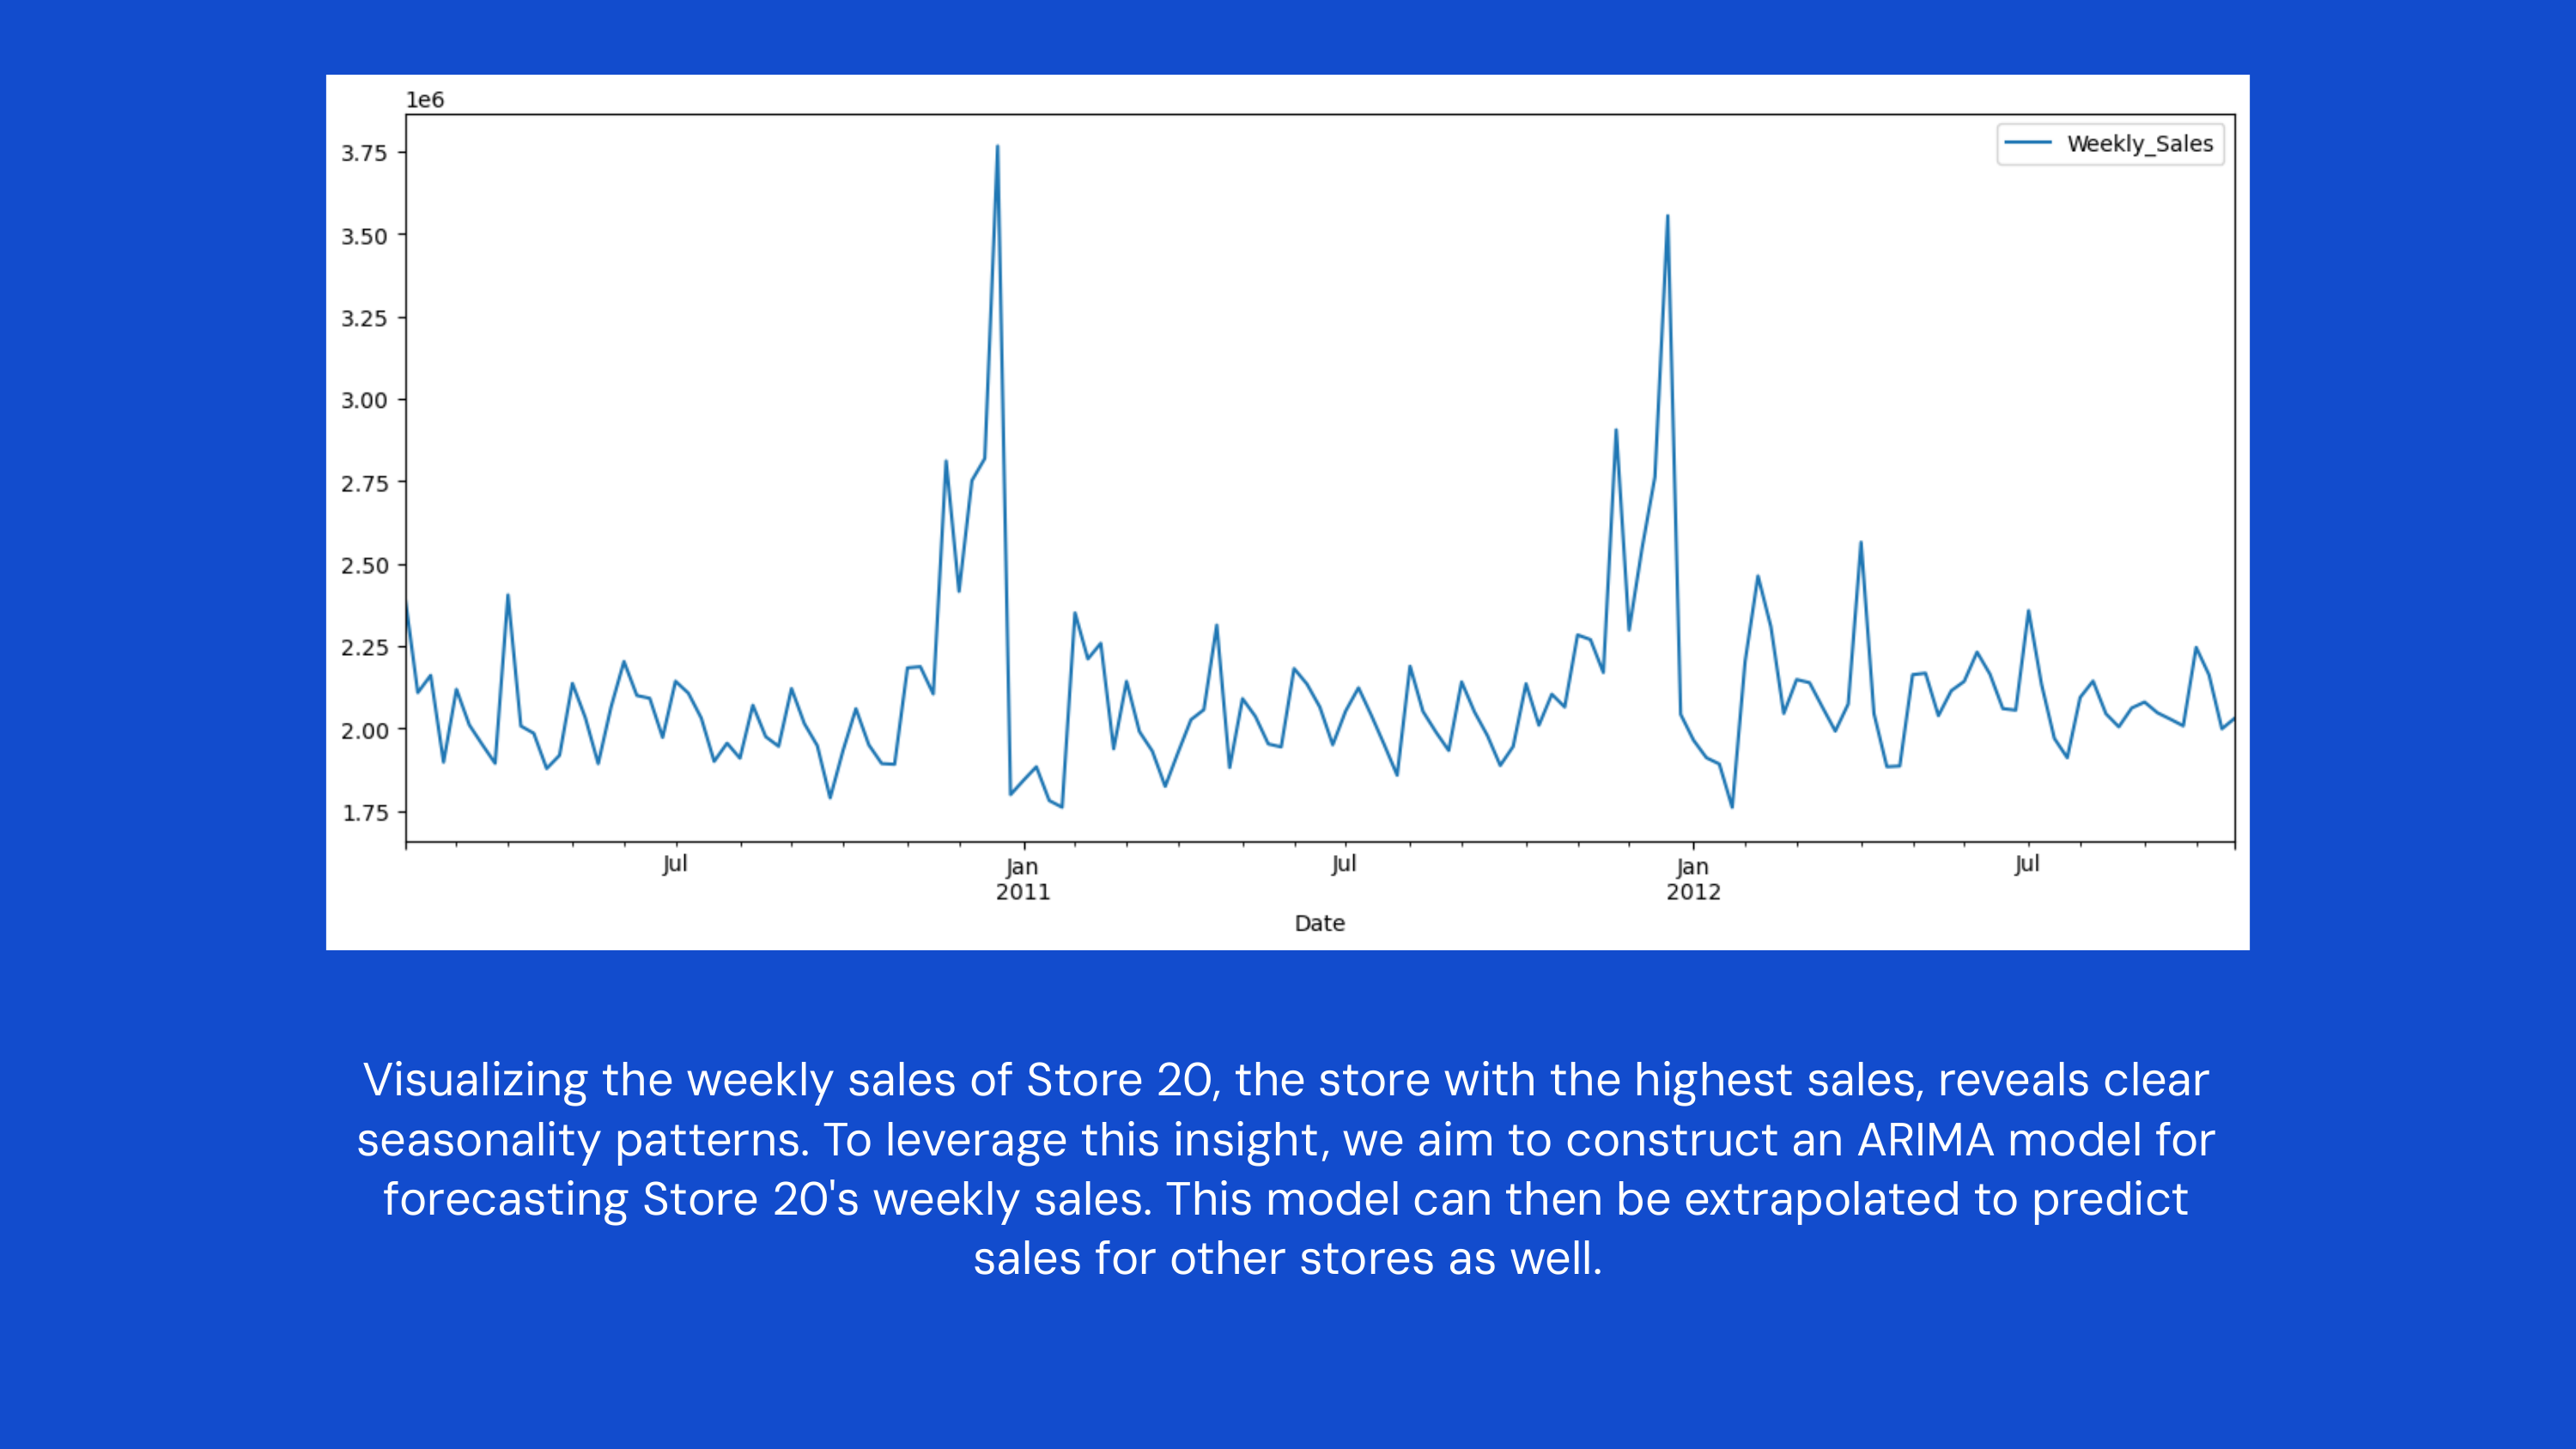

Visualizing the weekly sales of Store 20, the store with the highest sales, reveals clear seasonality patterns. To leverage this insight, we aim to construct an ARIMA model for forecasting Store 20's weekly sales. This model can then be extrapolated to predict sales for other stores as well.